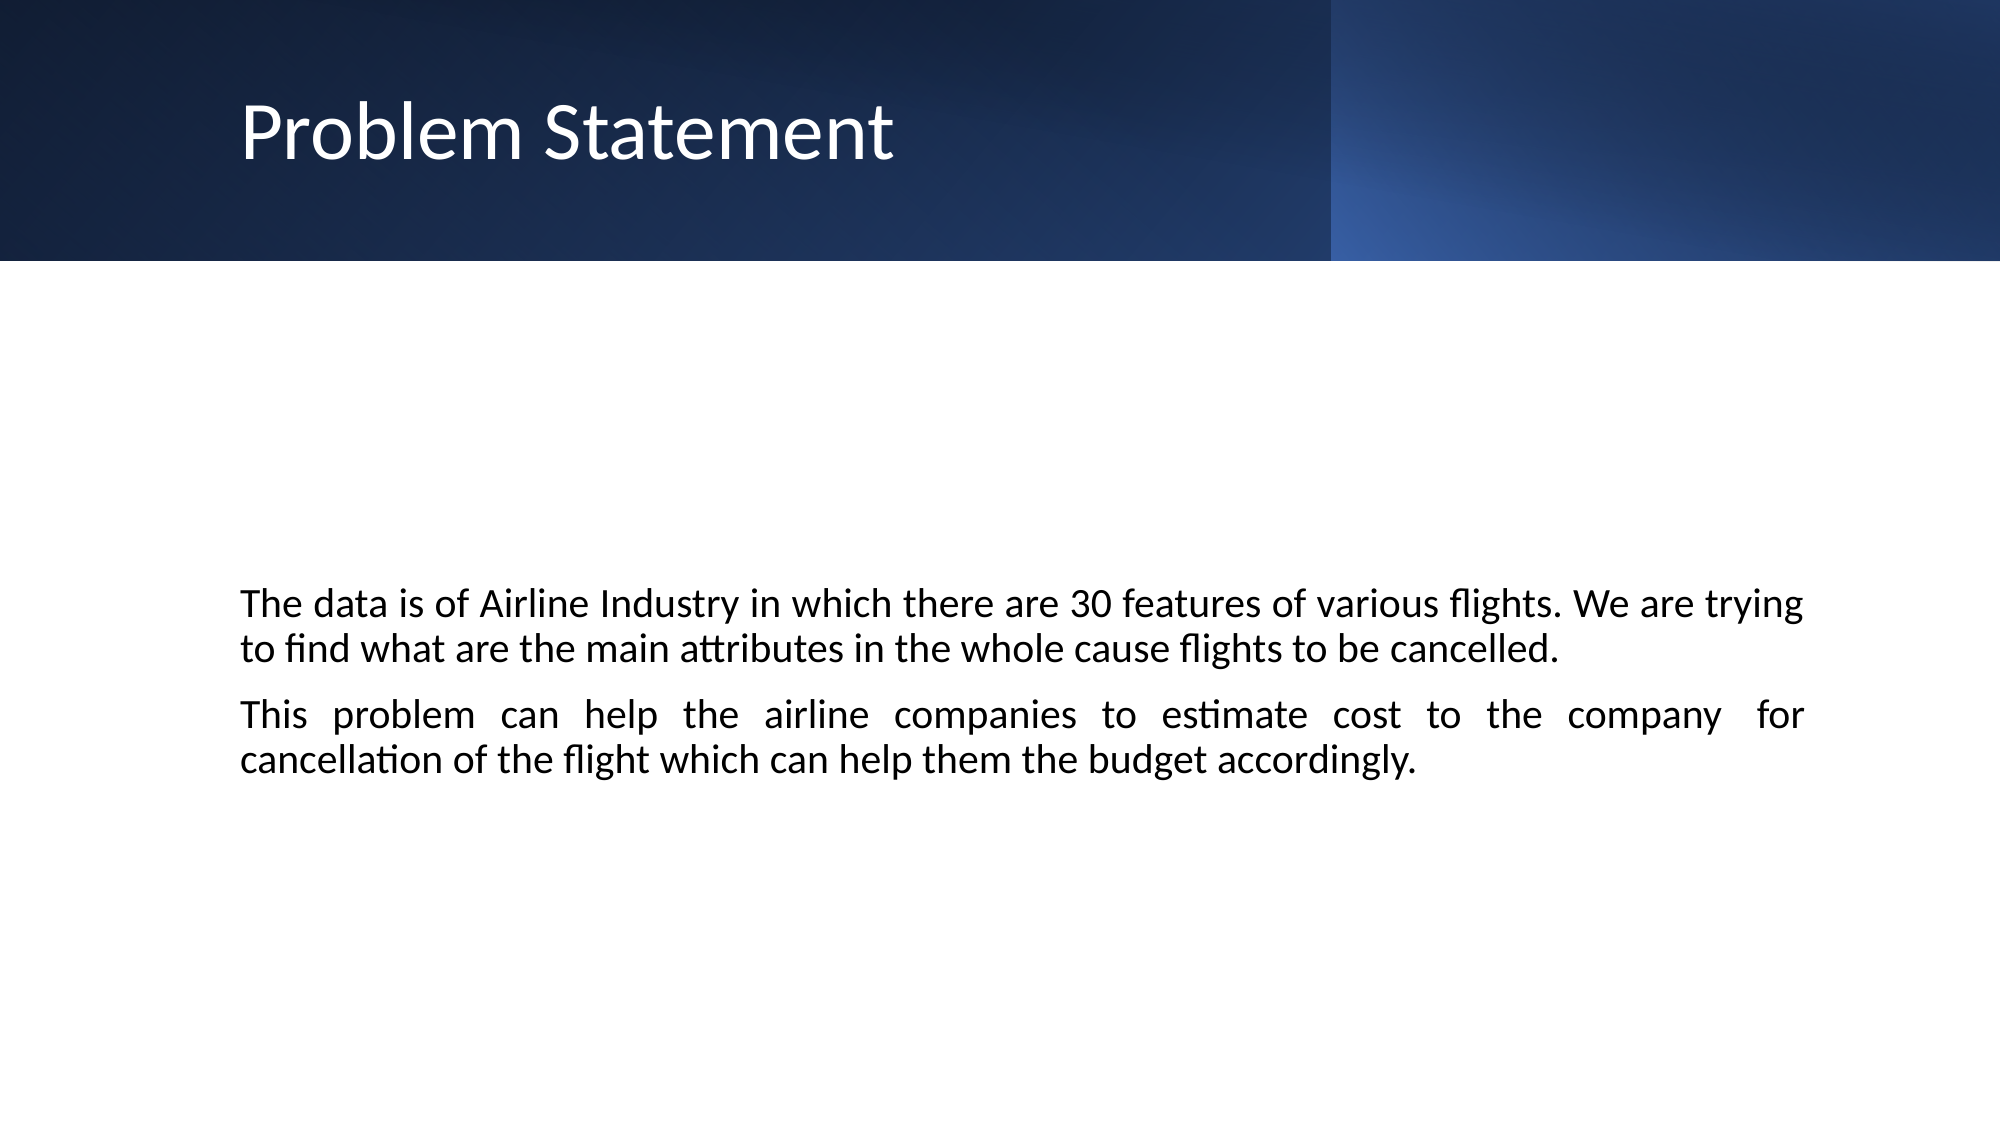

# Problem Statement
The data is of Airline Industry in which there are 30 features of various flights. We are trying to find what are the main attributes in the whole cause flights to be cancelled.
This problem can help the airline companies to estimate cost to the company  for cancellation of the flight which can help them the budget accordingly.
2